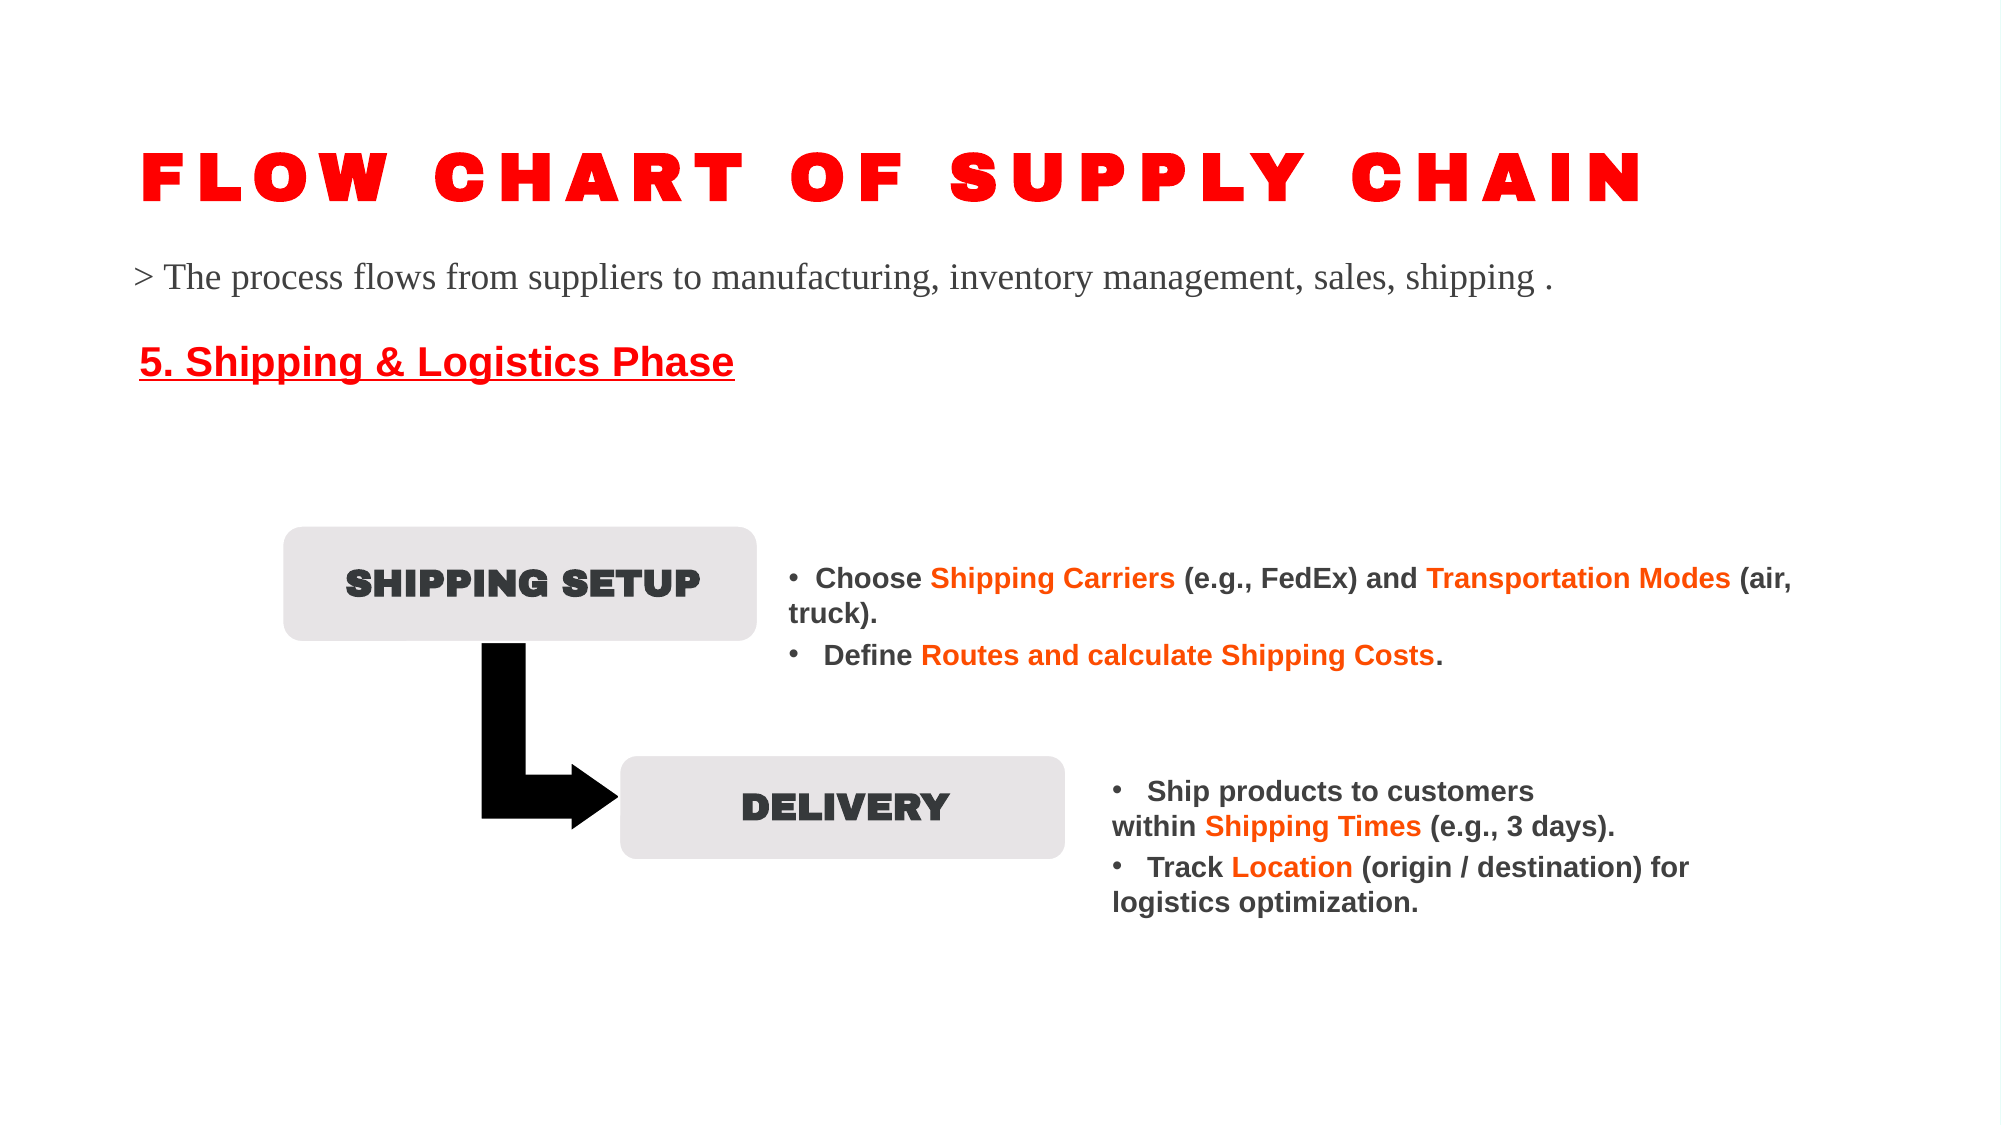

# Flow chart of supply chain

> The process flows from suppliers to manufacturing, inventory management, sales, shipping .
5. Shipping & Logistics Phase
SHIPPING SETUP
DELIVERY
  Choose Shipping Carriers (e.g., FedEx) and Transportation Modes (air, truck).
   Define Routes and calculate Shipping Costs.
   Ship products to customers within Shipping Times (e.g., 3 days).
   Track Location (origin / destination) for logistics optimization.
7